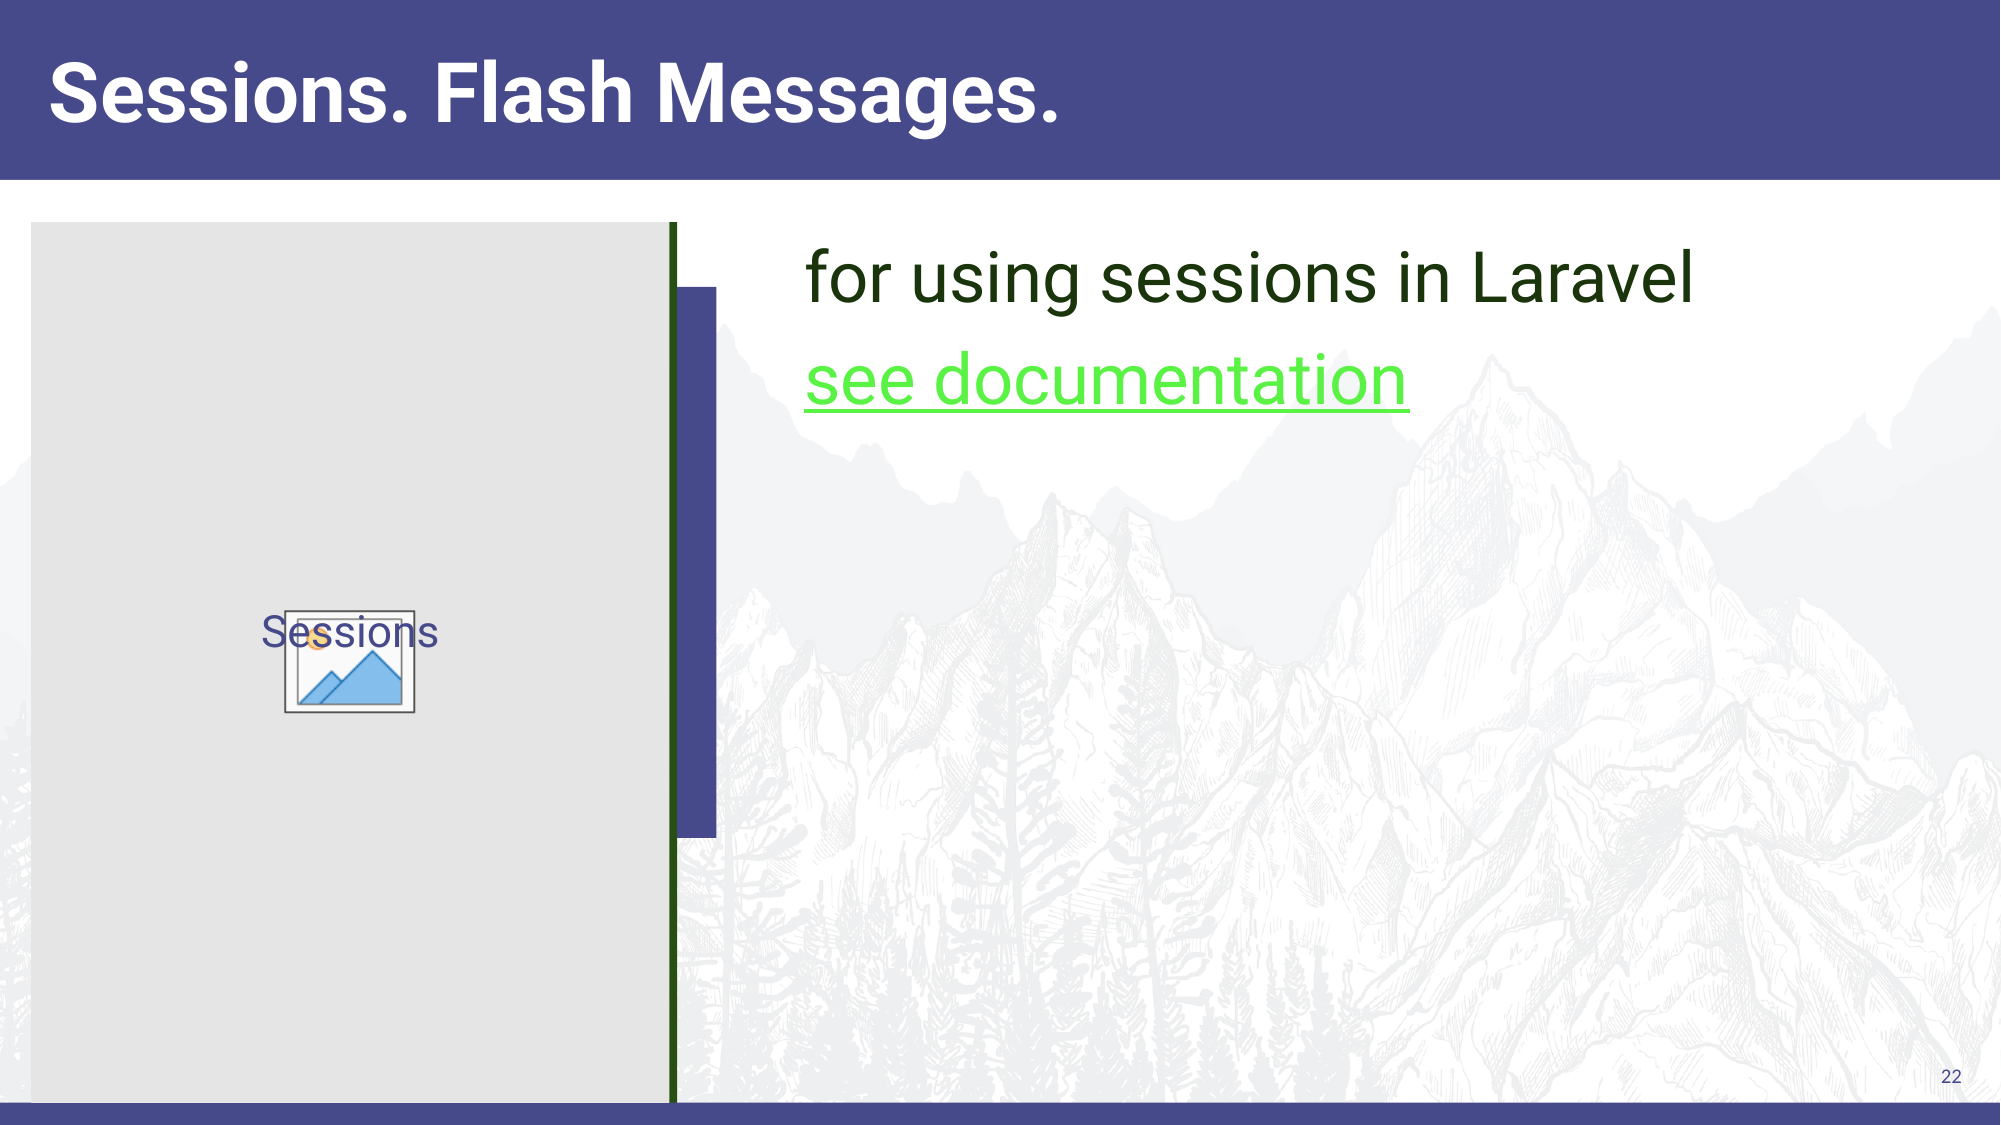

# Sessions. Flash Messages.
for using sessions in Laravel
see documentation
Sessions

22